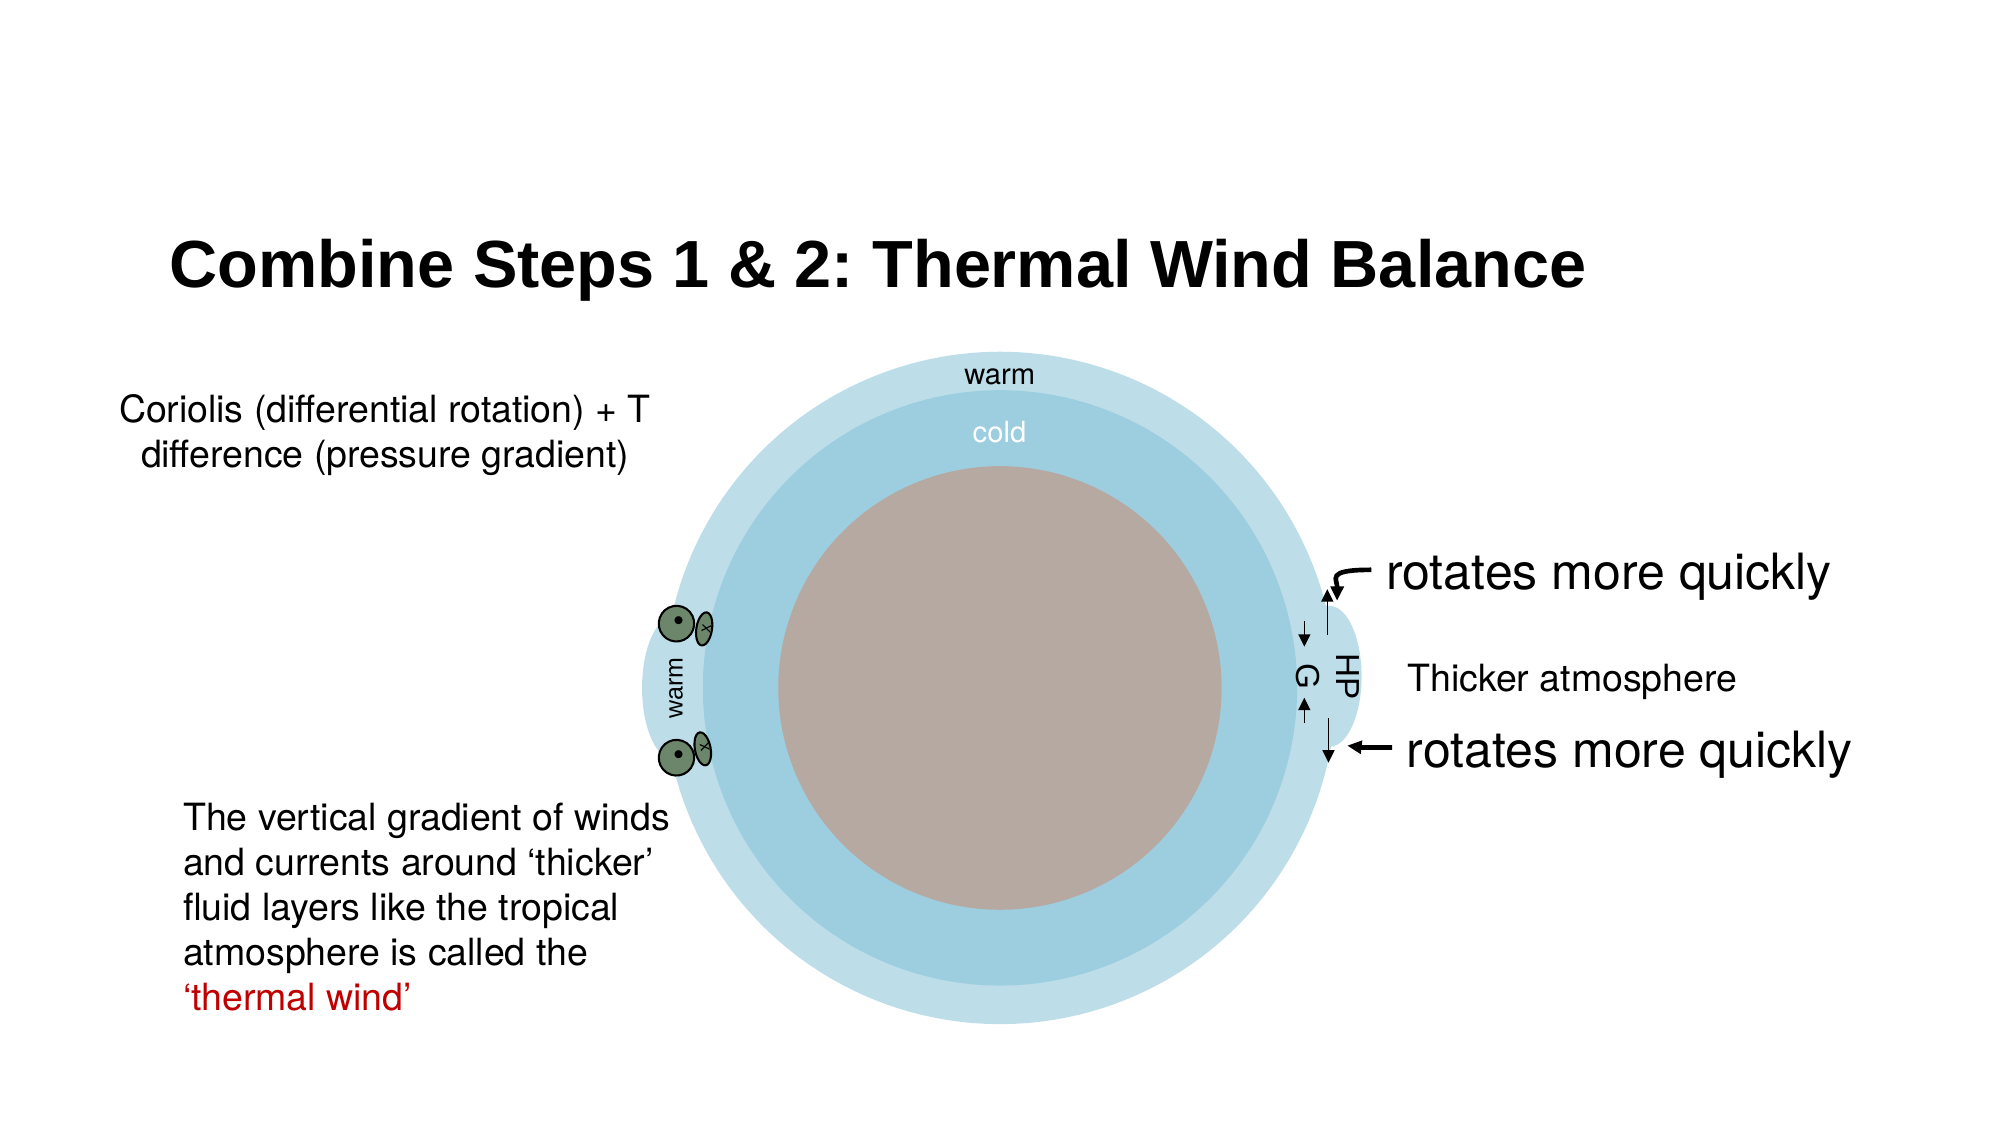

Combine Steps 1 & 2: Thermal Wind Balance
warm

Coriolis (differential rotation) + T difference (pressure gradient)
cold
rotates more quickly
•
x
x
HPG
Thicker atmosphere
warm
rotates more quickly
•
The vertical gradient of winds and currents around ‘thicker’ fluid layers like the tropical atmosphere is called the ‘thermal wind’